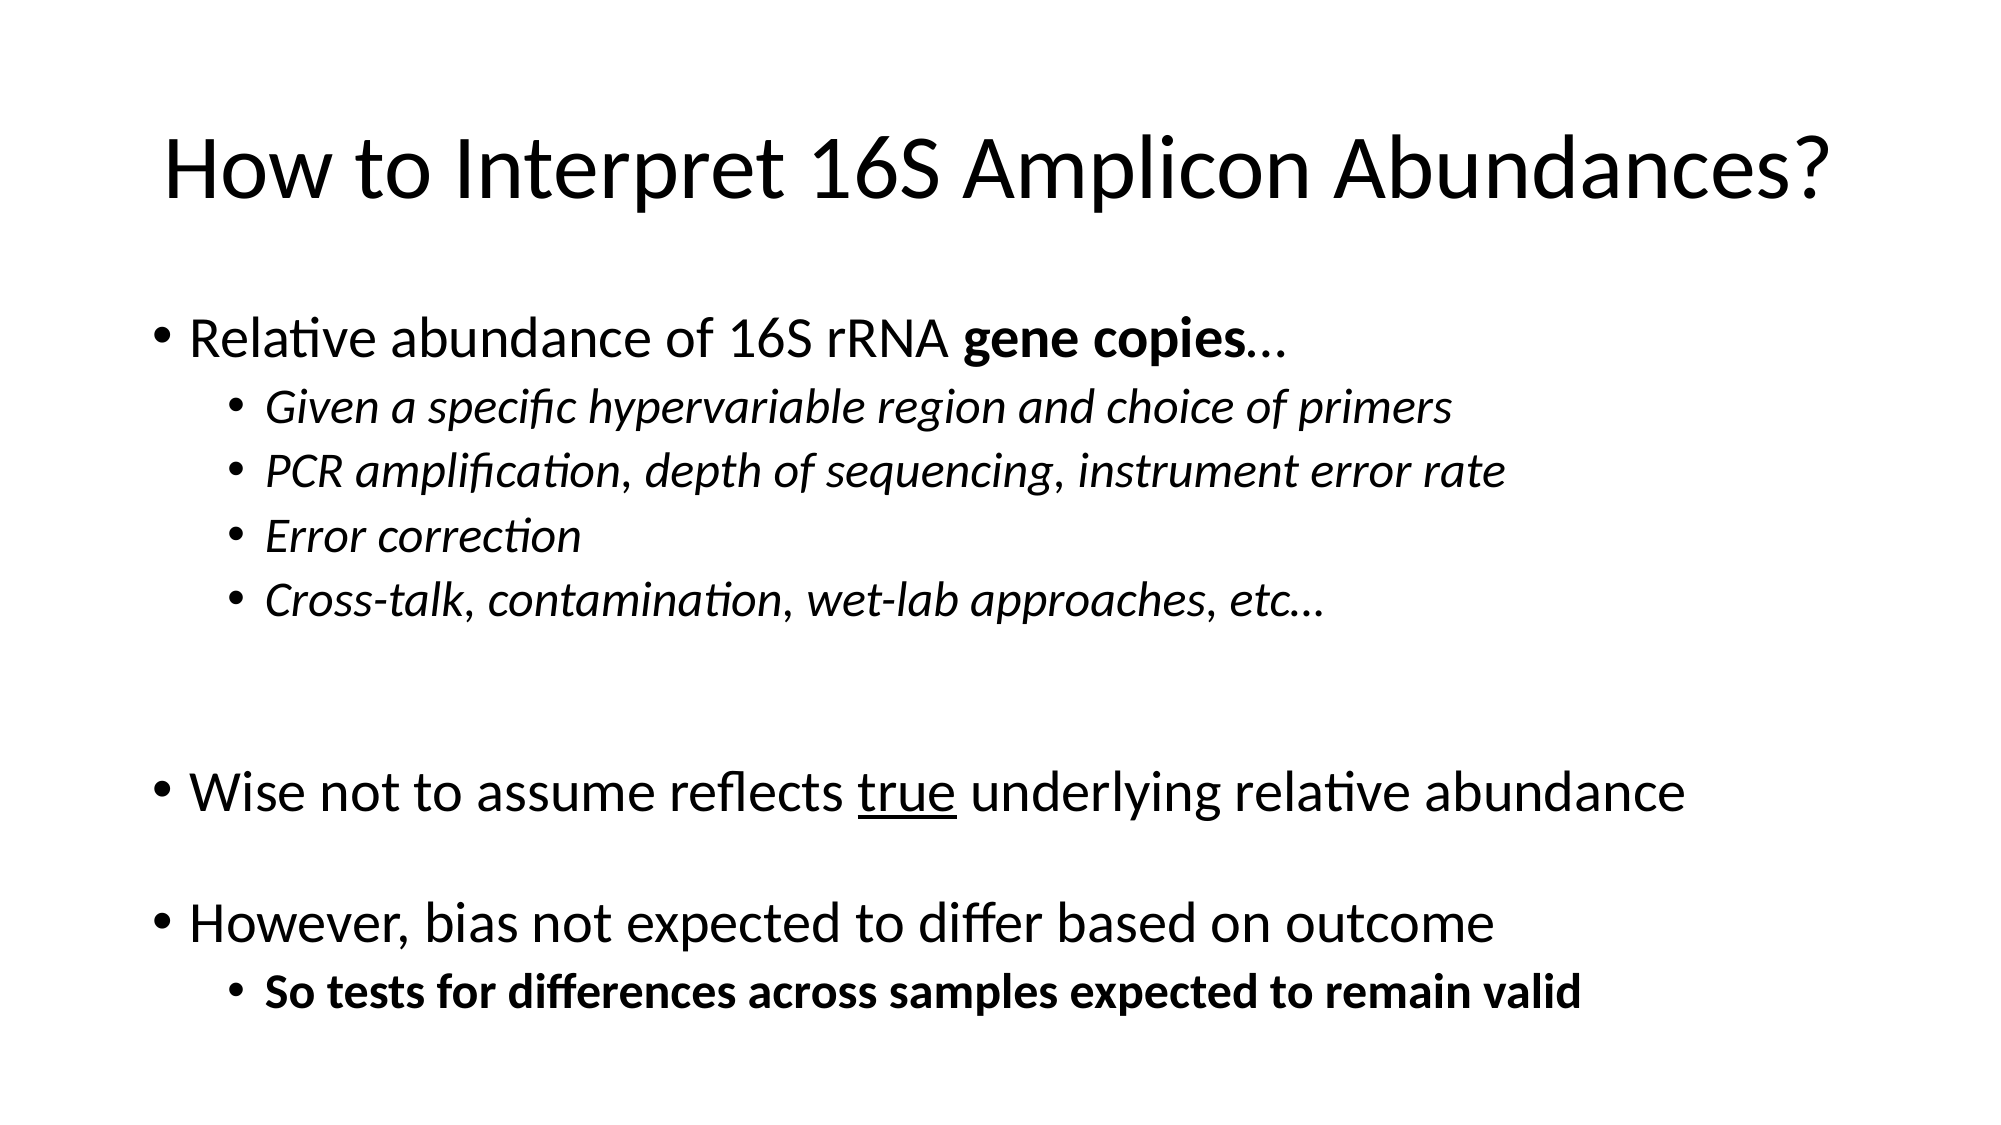

# How to Interpret 16S Amplicon Abundances?
Relative abundance of 16S rRNA gene copies…
Given a specific hypervariable region and choice of primers
PCR amplification, depth of sequencing, instrument error rate
Error correction
Cross-talk, contamination, wet-lab approaches, etc…

Wise not to assume reflects true underlying relative abundance

However, bias not expected to differ based on outcome
So tests for differences across samples expected to remain valid